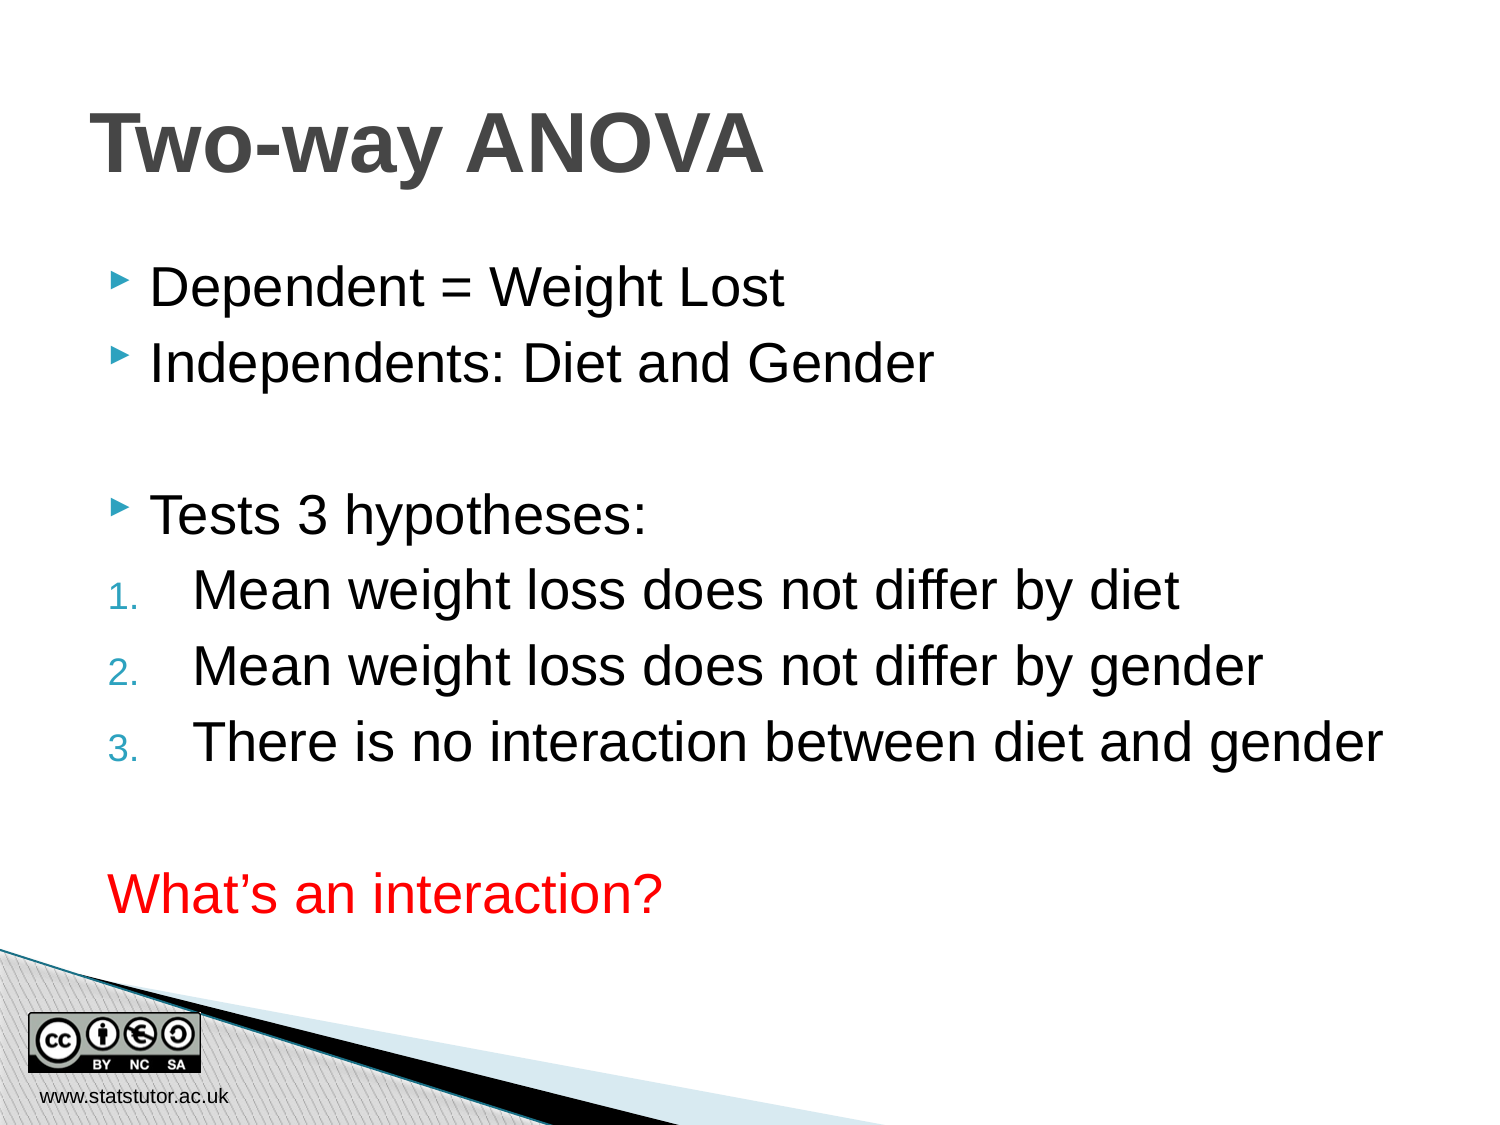

# Two-way ANOVA
Dependent = Weight Lost
Independents: Diet and Gender

Tests 3 hypotheses:
Mean weight loss does not differ by diet
Mean weight loss does not differ by gender
There is no interaction between diet and gender

What’s an interaction?
www.statstutor.ac.uk